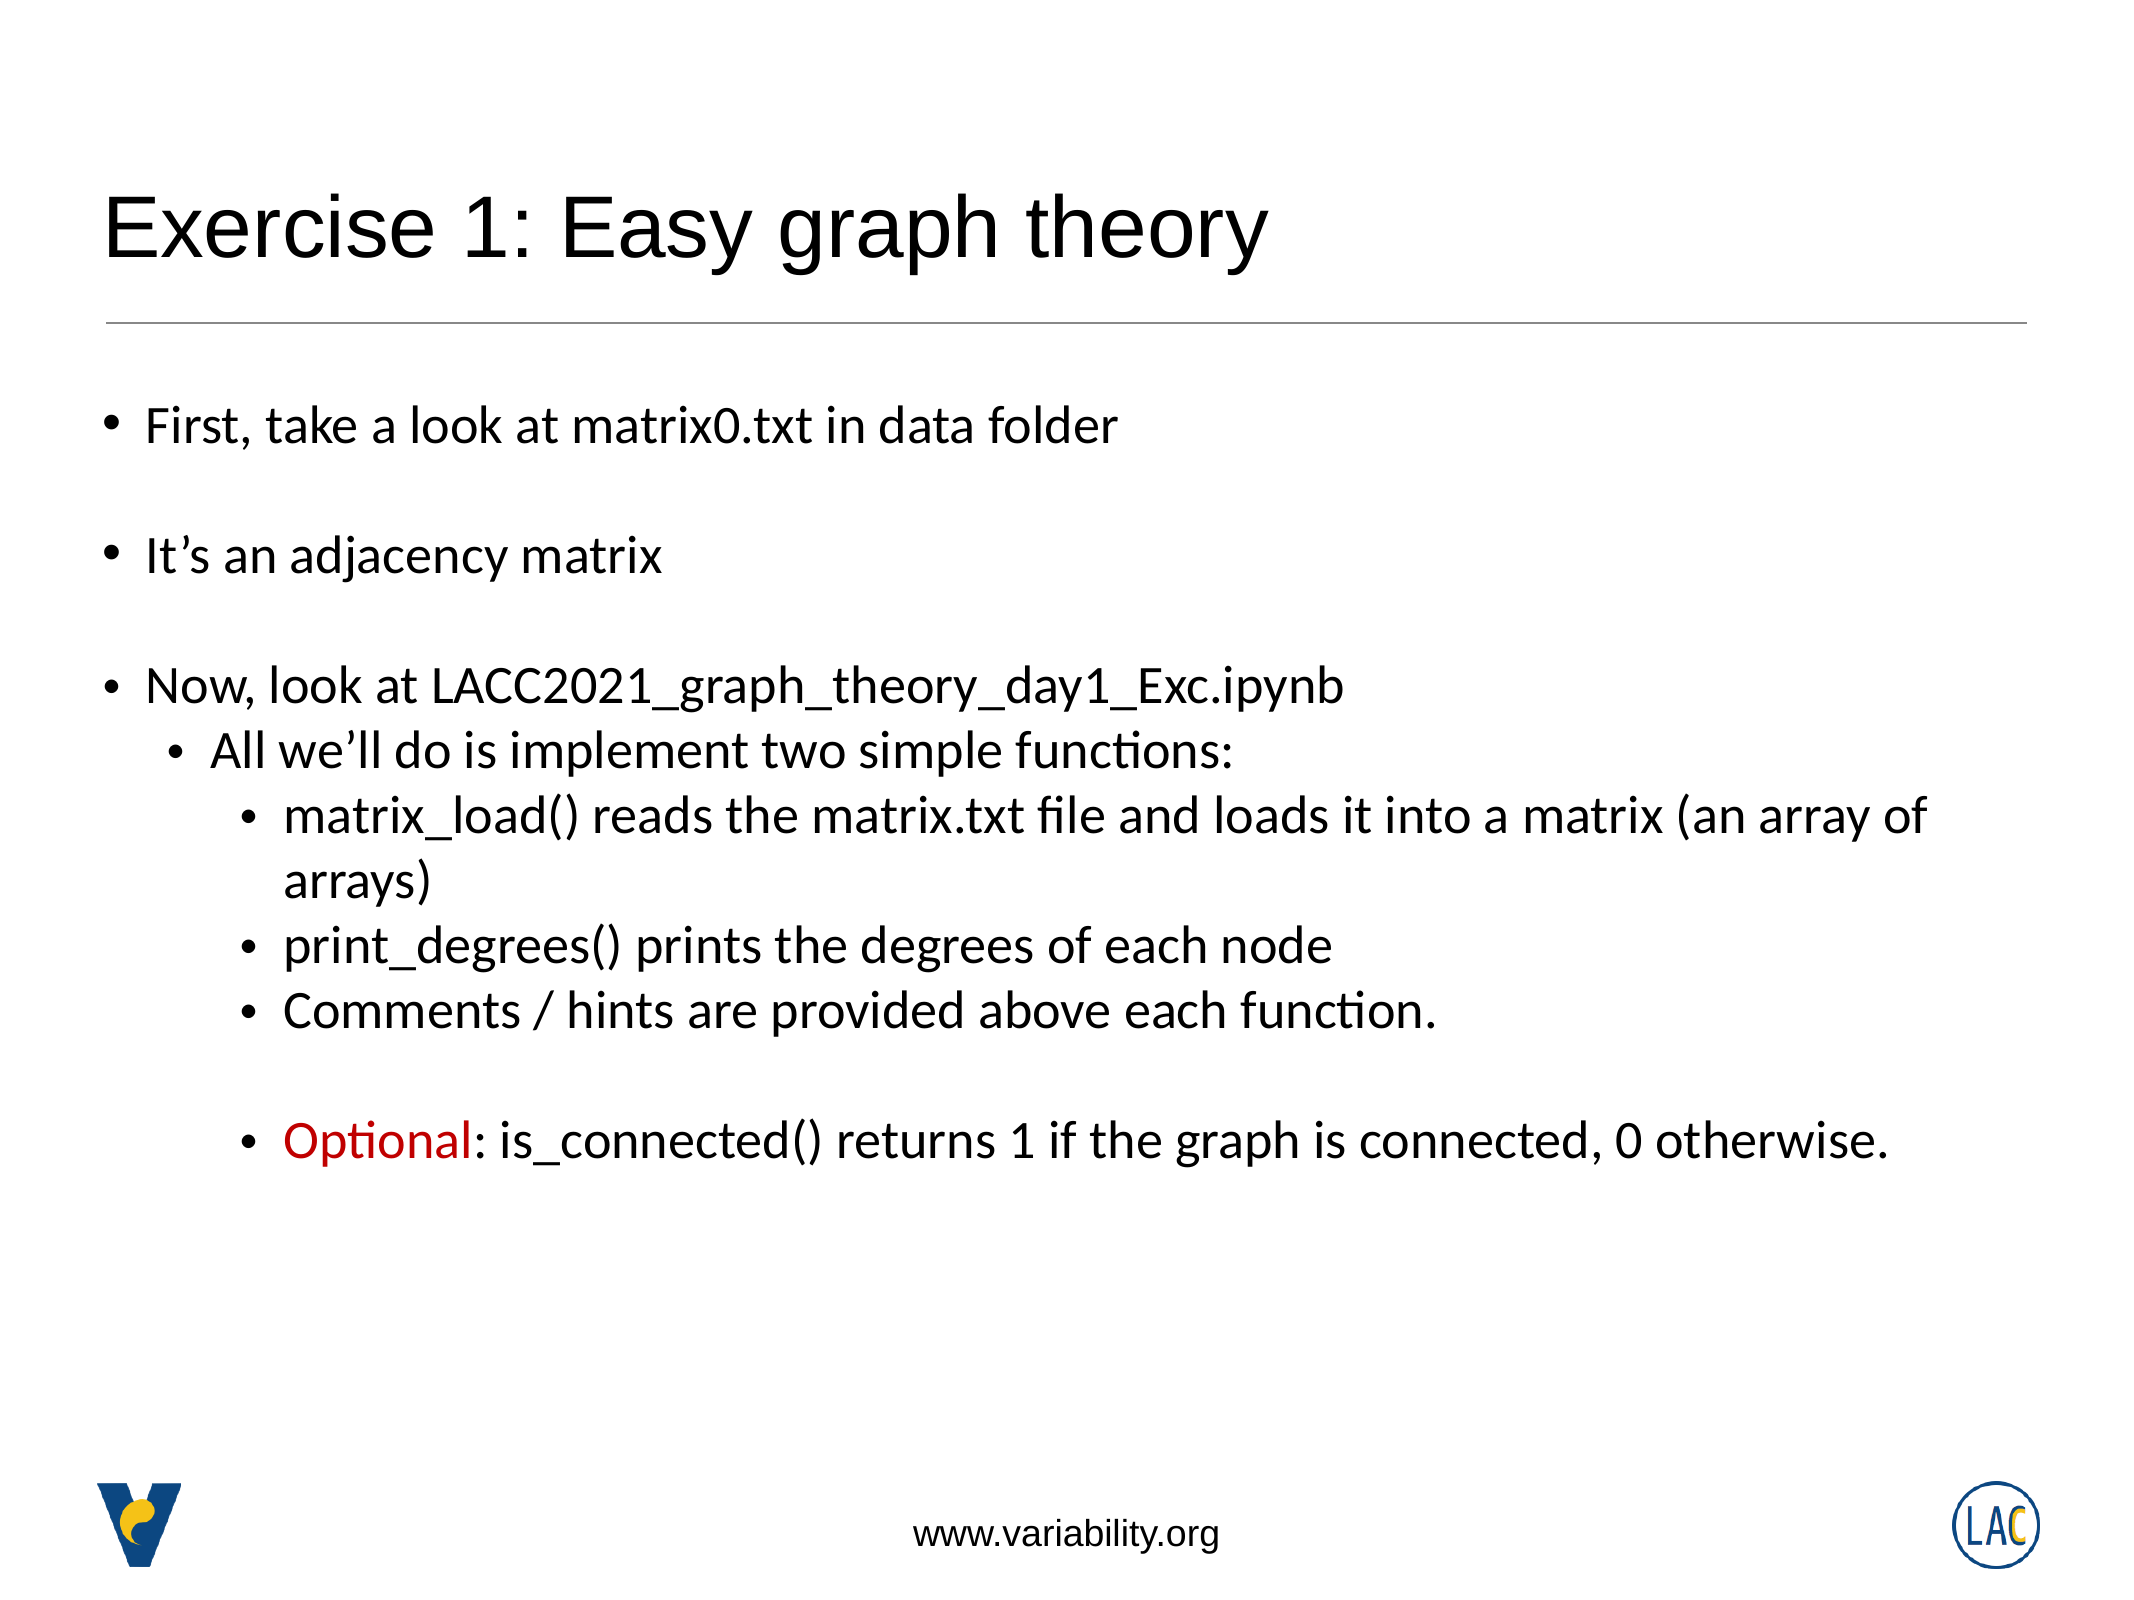

# Exercise 1: Easy graph theory
First, take a look at matrix0.txt in data folder

It’s an adjacency matrix

Now, look at LACC2021_graph_theory_day1_Exc.ipynb
All we’ll do is implement two simple functions:
matrix_load() reads the matrix.txt file and loads it into a matrix (an array of arrays)
print_degrees() prints the degrees of each node
Comments / hints are provided above each function.

Optional: is_connected() returns 1 if the graph is connected, 0 otherwise.